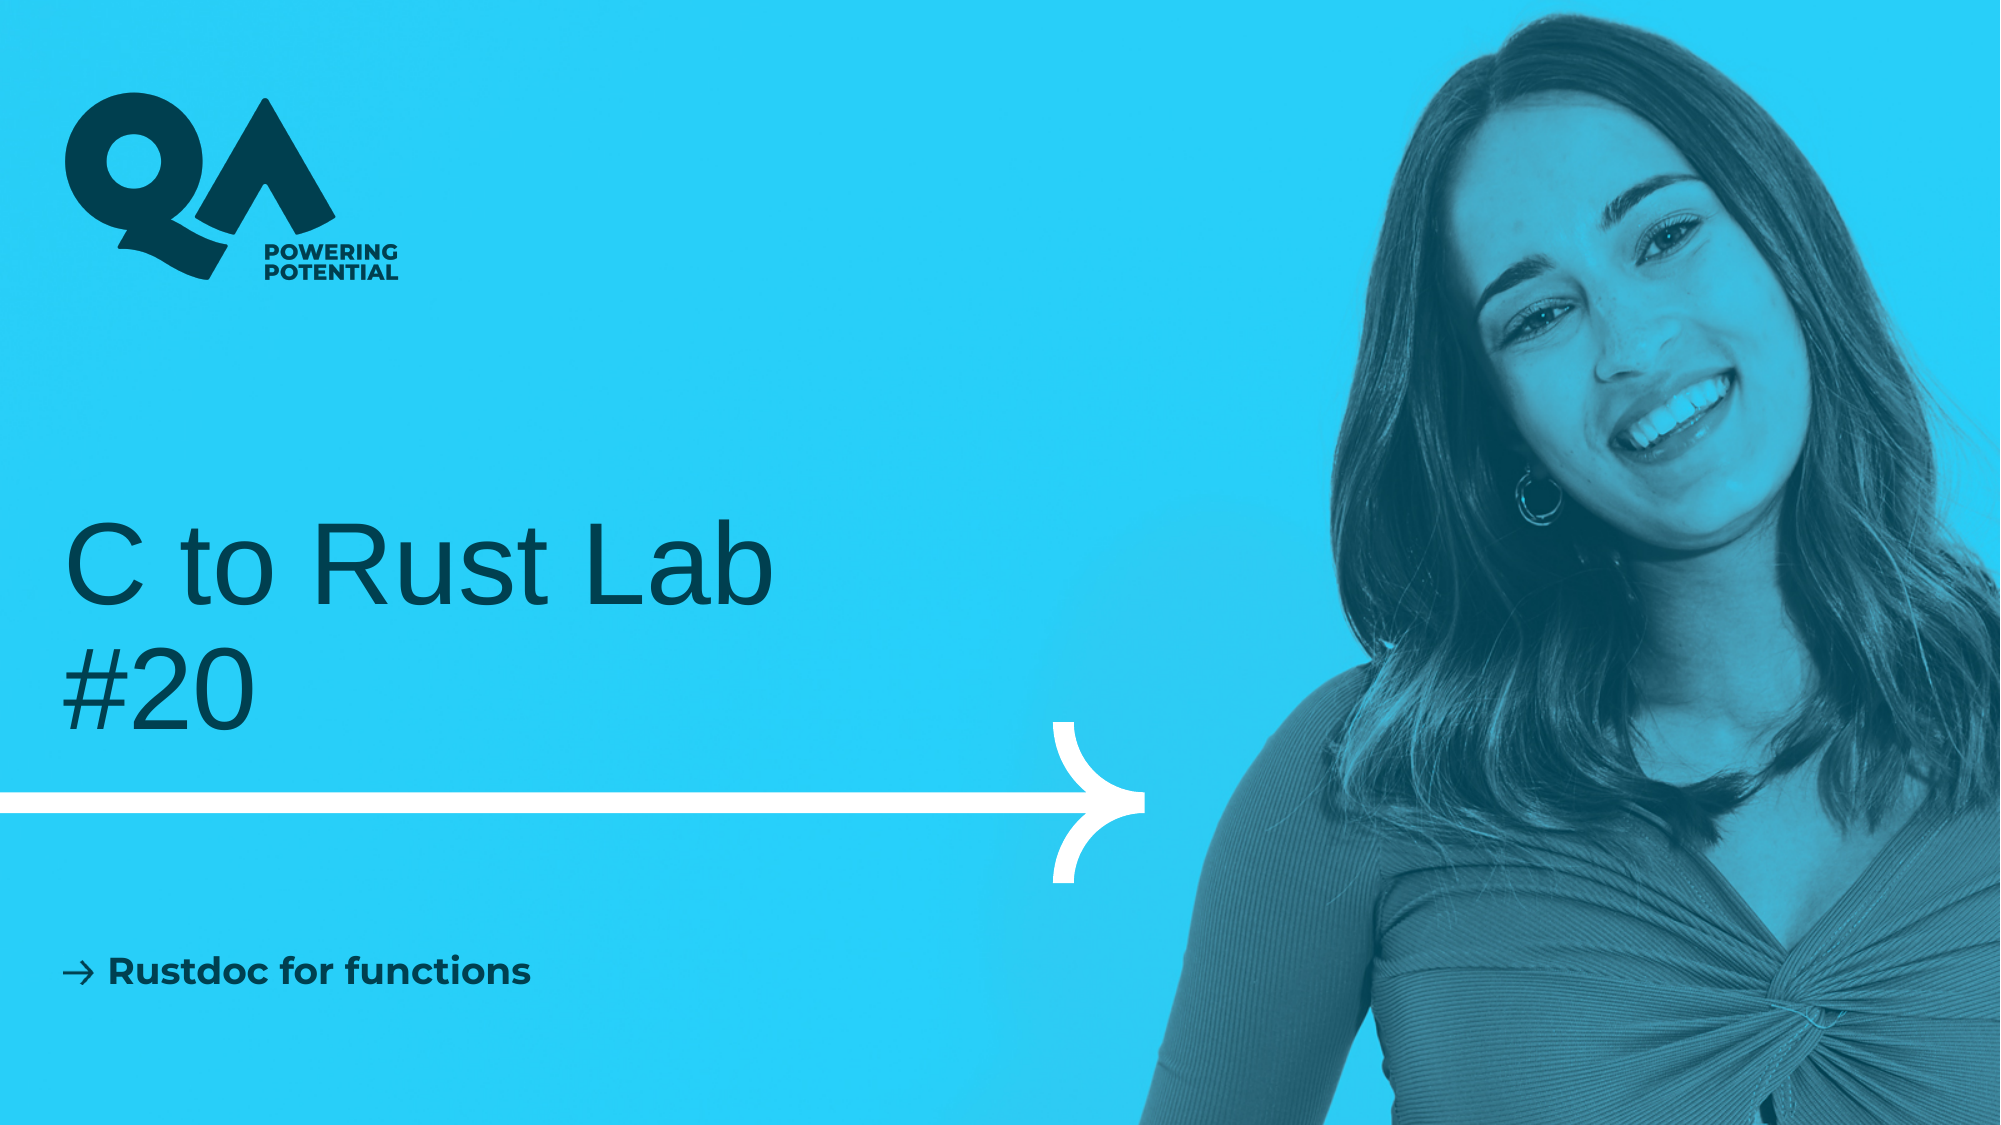

# C to Rust Lab #20
Rustdoc for functions